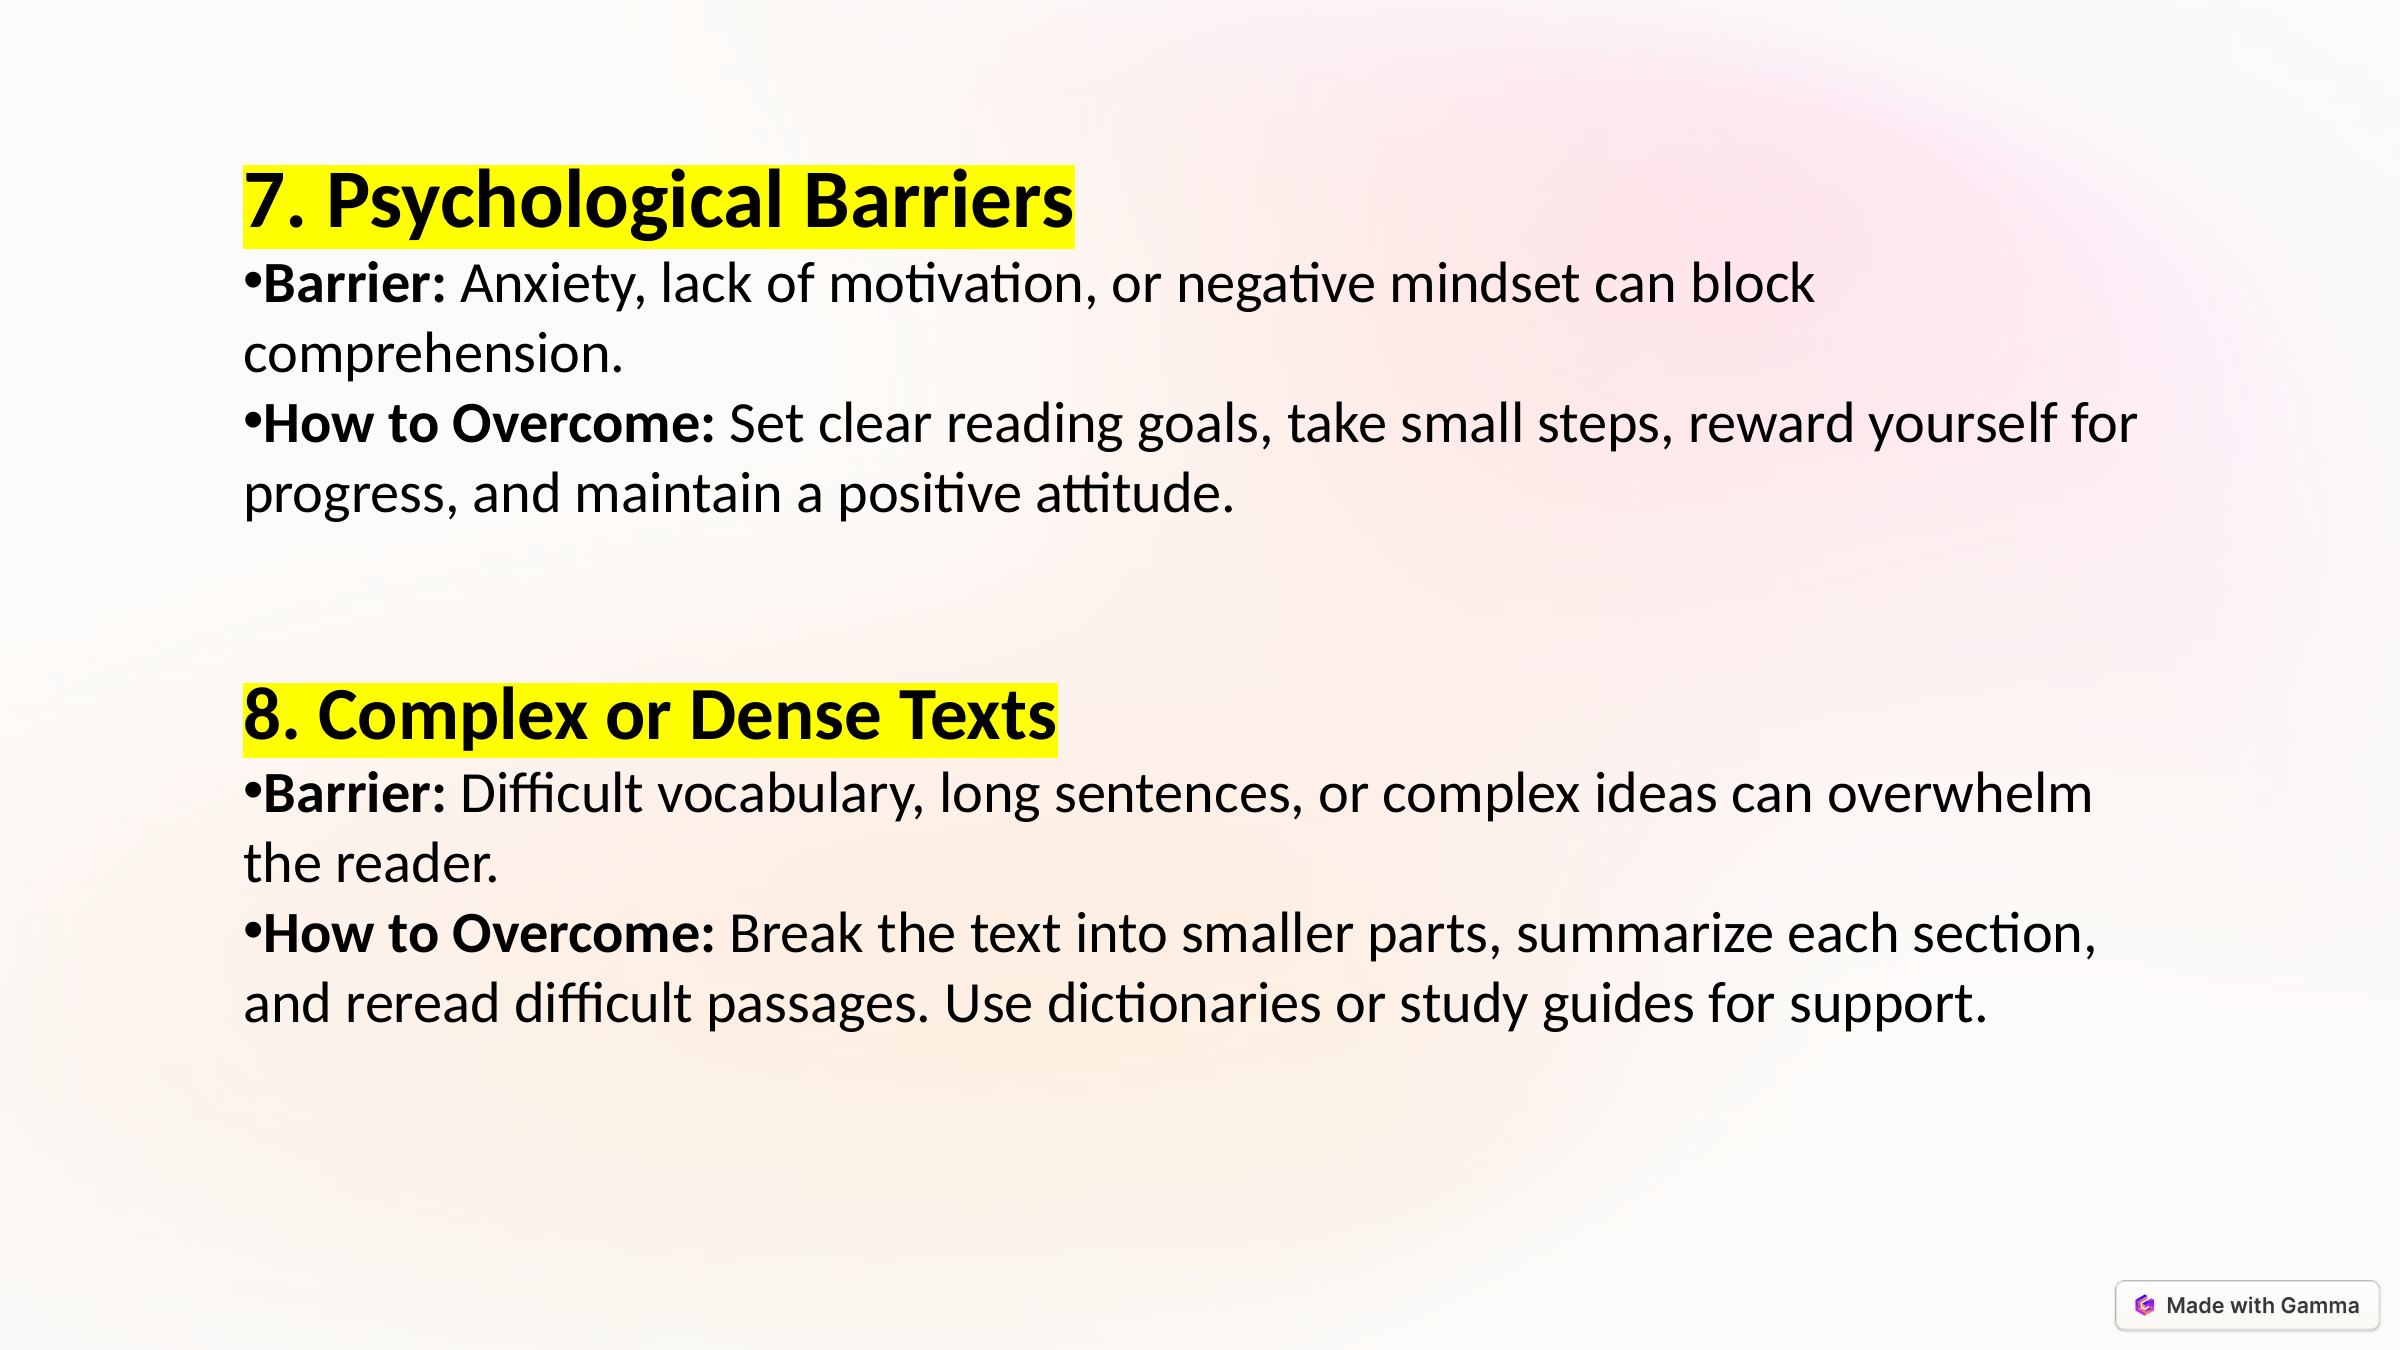

7. Psychological Barriers
Barrier: Anxiety, lack of motivation, or negative mindset can block comprehension.
How to Overcome: Set clear reading goals, take small steps, reward yourself for progress, and maintain a positive attitude.

8. Complex or Dense Texts
Barrier: Difficult vocabulary, long sentences, or complex ideas can overwhelm the reader.
How to Overcome: Break the text into smaller parts, summarize each section, and reread difficult passages. Use dictionaries or study guides for support.